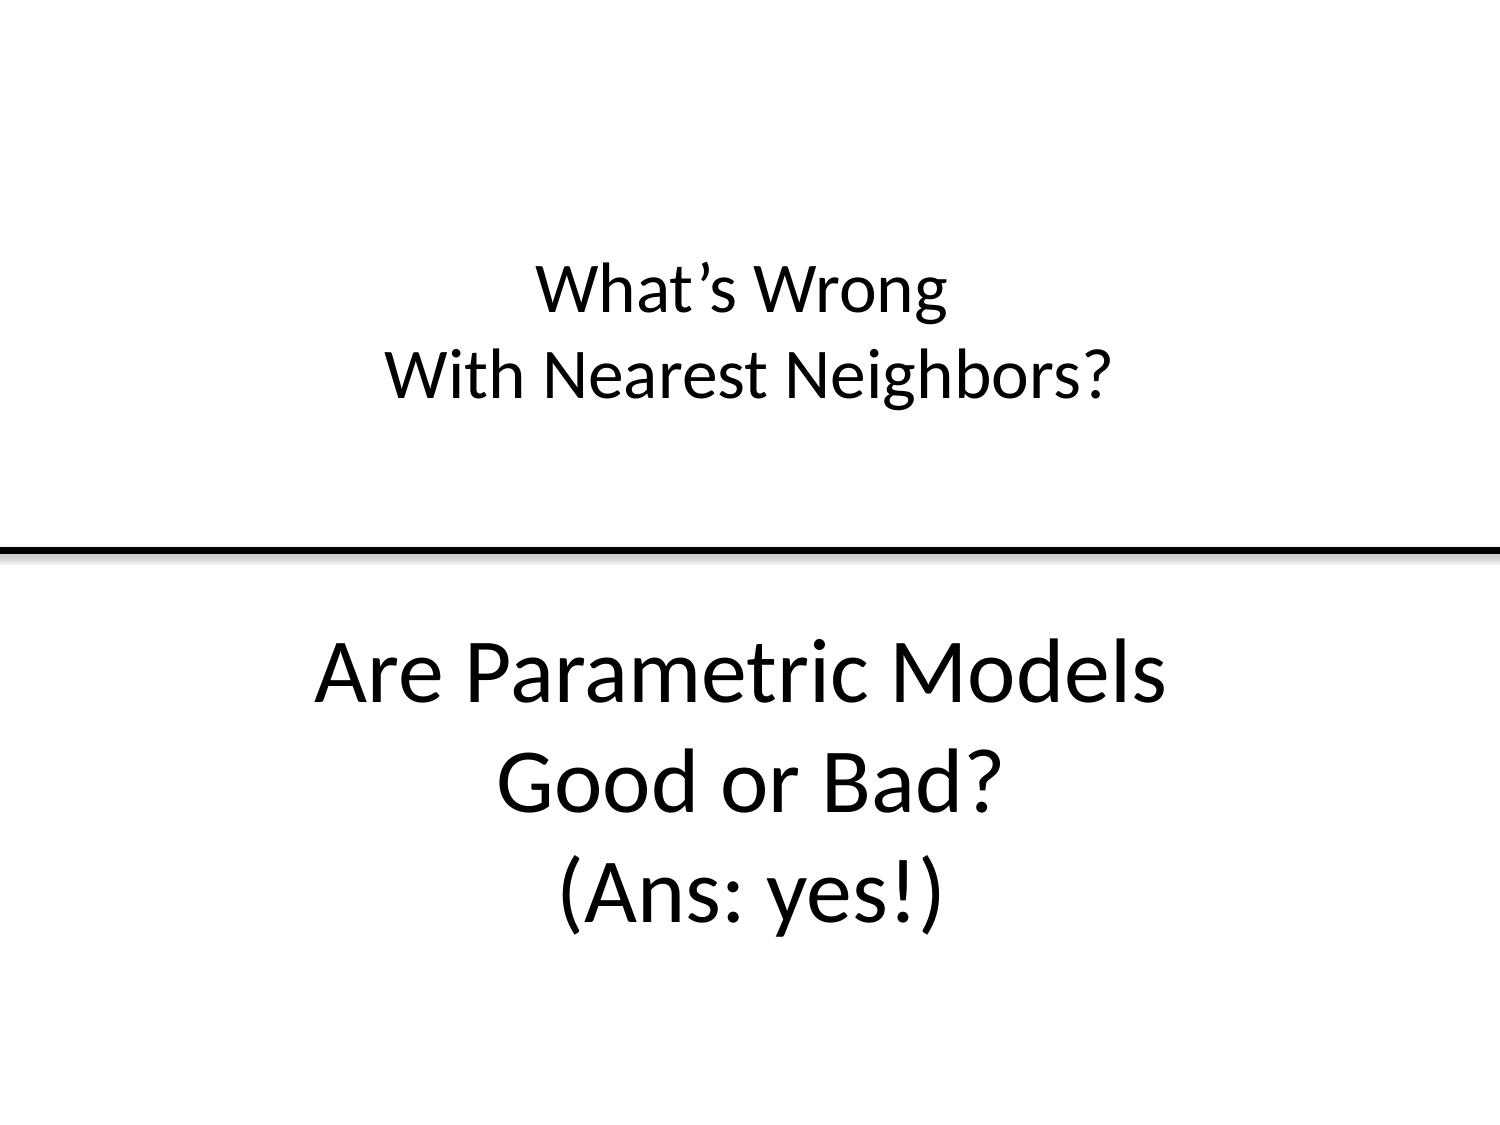

# What’s Wrong With Nearest Neighbors?
Are Parametric Models
Good or Bad?
(Ans: yes!)